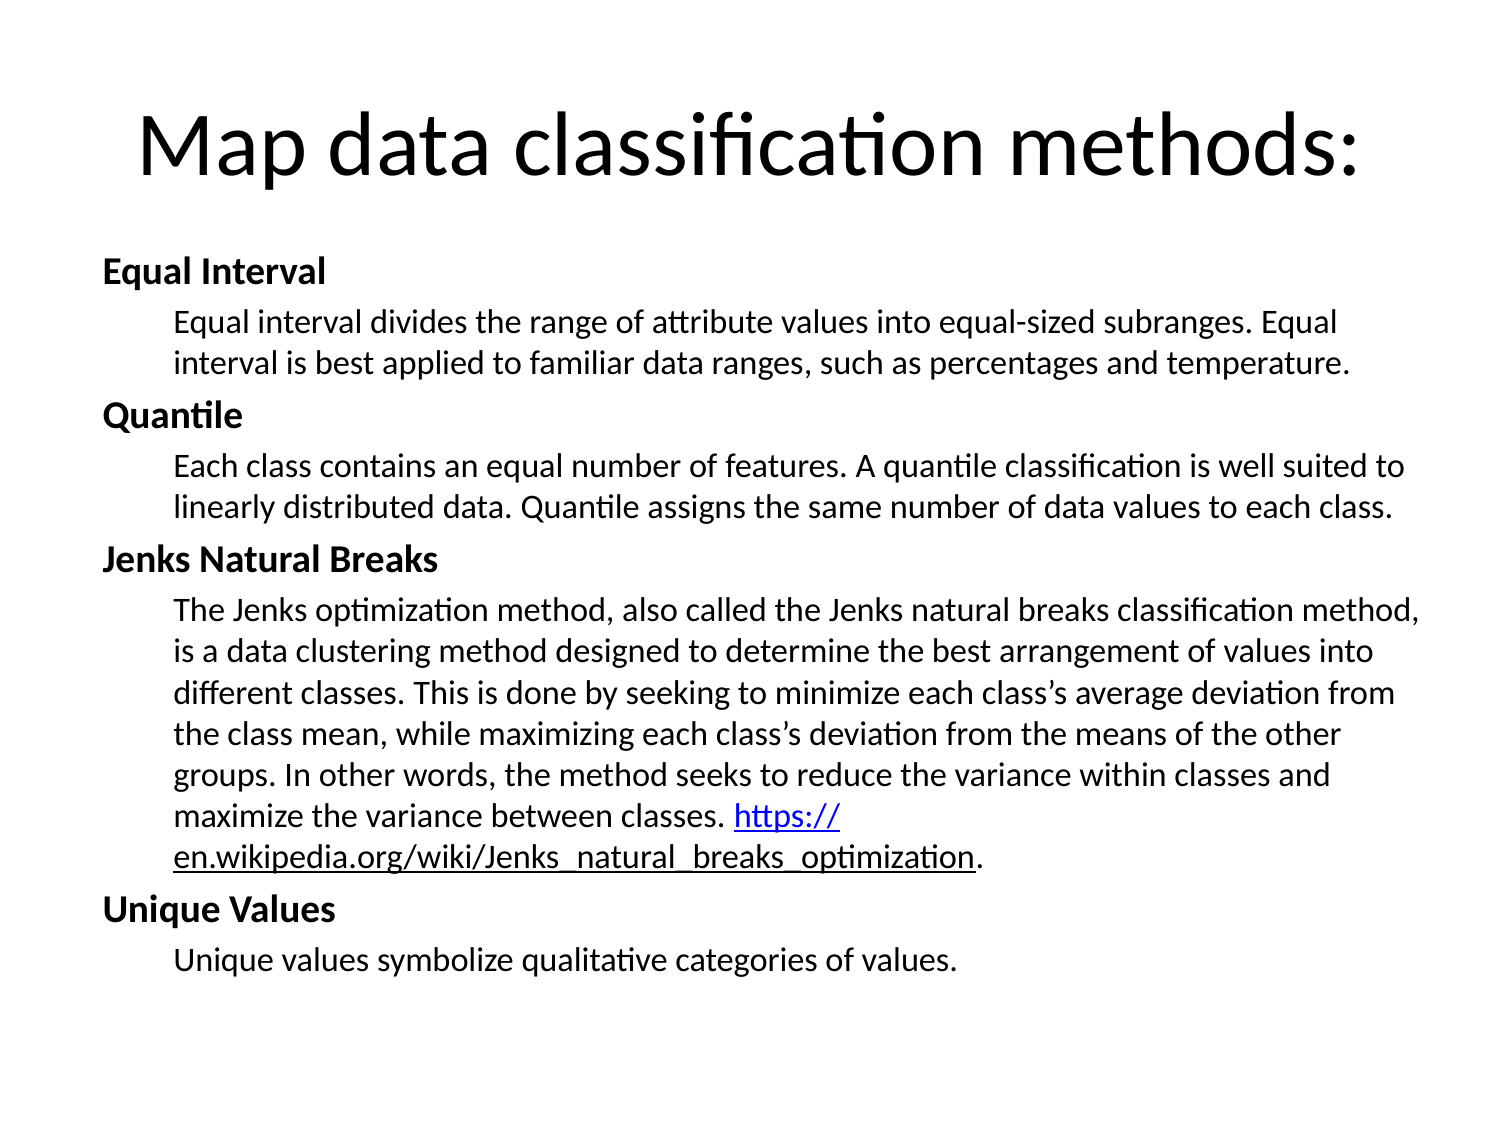

# Map data classification methods:
Equal Interval
Equal interval divides the range of attribute values into equal-sized subranges. Equal interval is best applied to familiar data ranges, such as percentages and temperature.
Quantile
Each class contains an equal number of features. A quantile classification is well suited to linearly distributed data. Quantile assigns the same number of data values to each class.
Jenks Natural Breaks
The Jenks optimization method, also called the Jenks natural breaks classification method, is a data clustering method designed to determine the best arrangement of values into different classes. This is done by seeking to minimize each class’s average deviation from the class mean, while maximizing each class’s deviation from the means of the other groups. In other words, the method seeks to reduce the variance within classes and maximize the variance between classes. https://en.wikipedia.org/wiki/Jenks_natural_breaks_optimization.
Unique Values
Unique values symbolize qualitative categories of values.